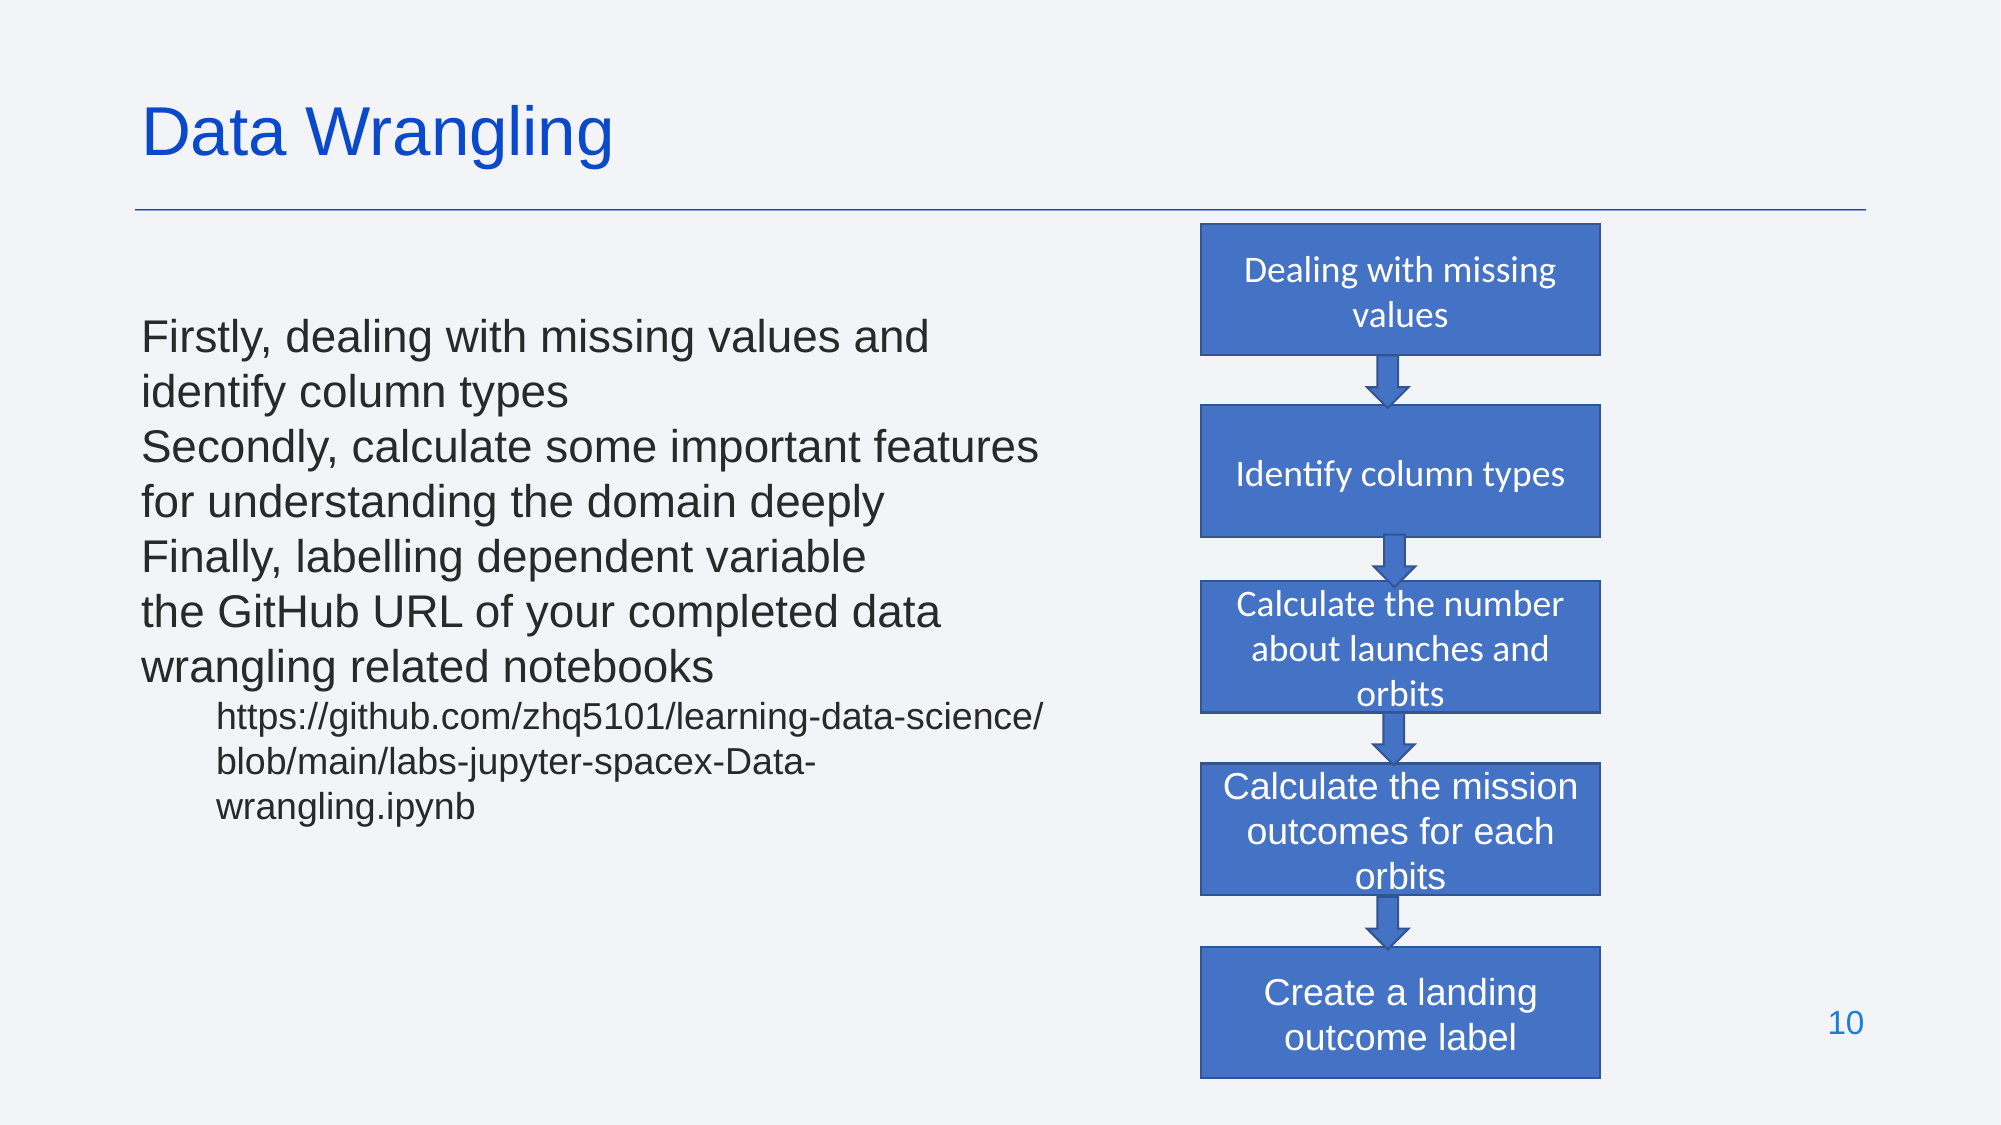

Data Wrangling
Dealing with missing values

Identify column types

Calculate the number about launches and orbits

Calculate the mission outcomes for each orbits

Create a landing outcome label
Firstly, dealing with missing values and identify column types
Secondly, calculate some important features for understanding the domain deeply
Finally, labelling dependent variable
the GitHub URL of your completed data wrangling related notebooks
https://github.com/zhq5101/learning-data-science/blob/main/labs-jupyter-spacex-Data-wrangling.ipynb

10